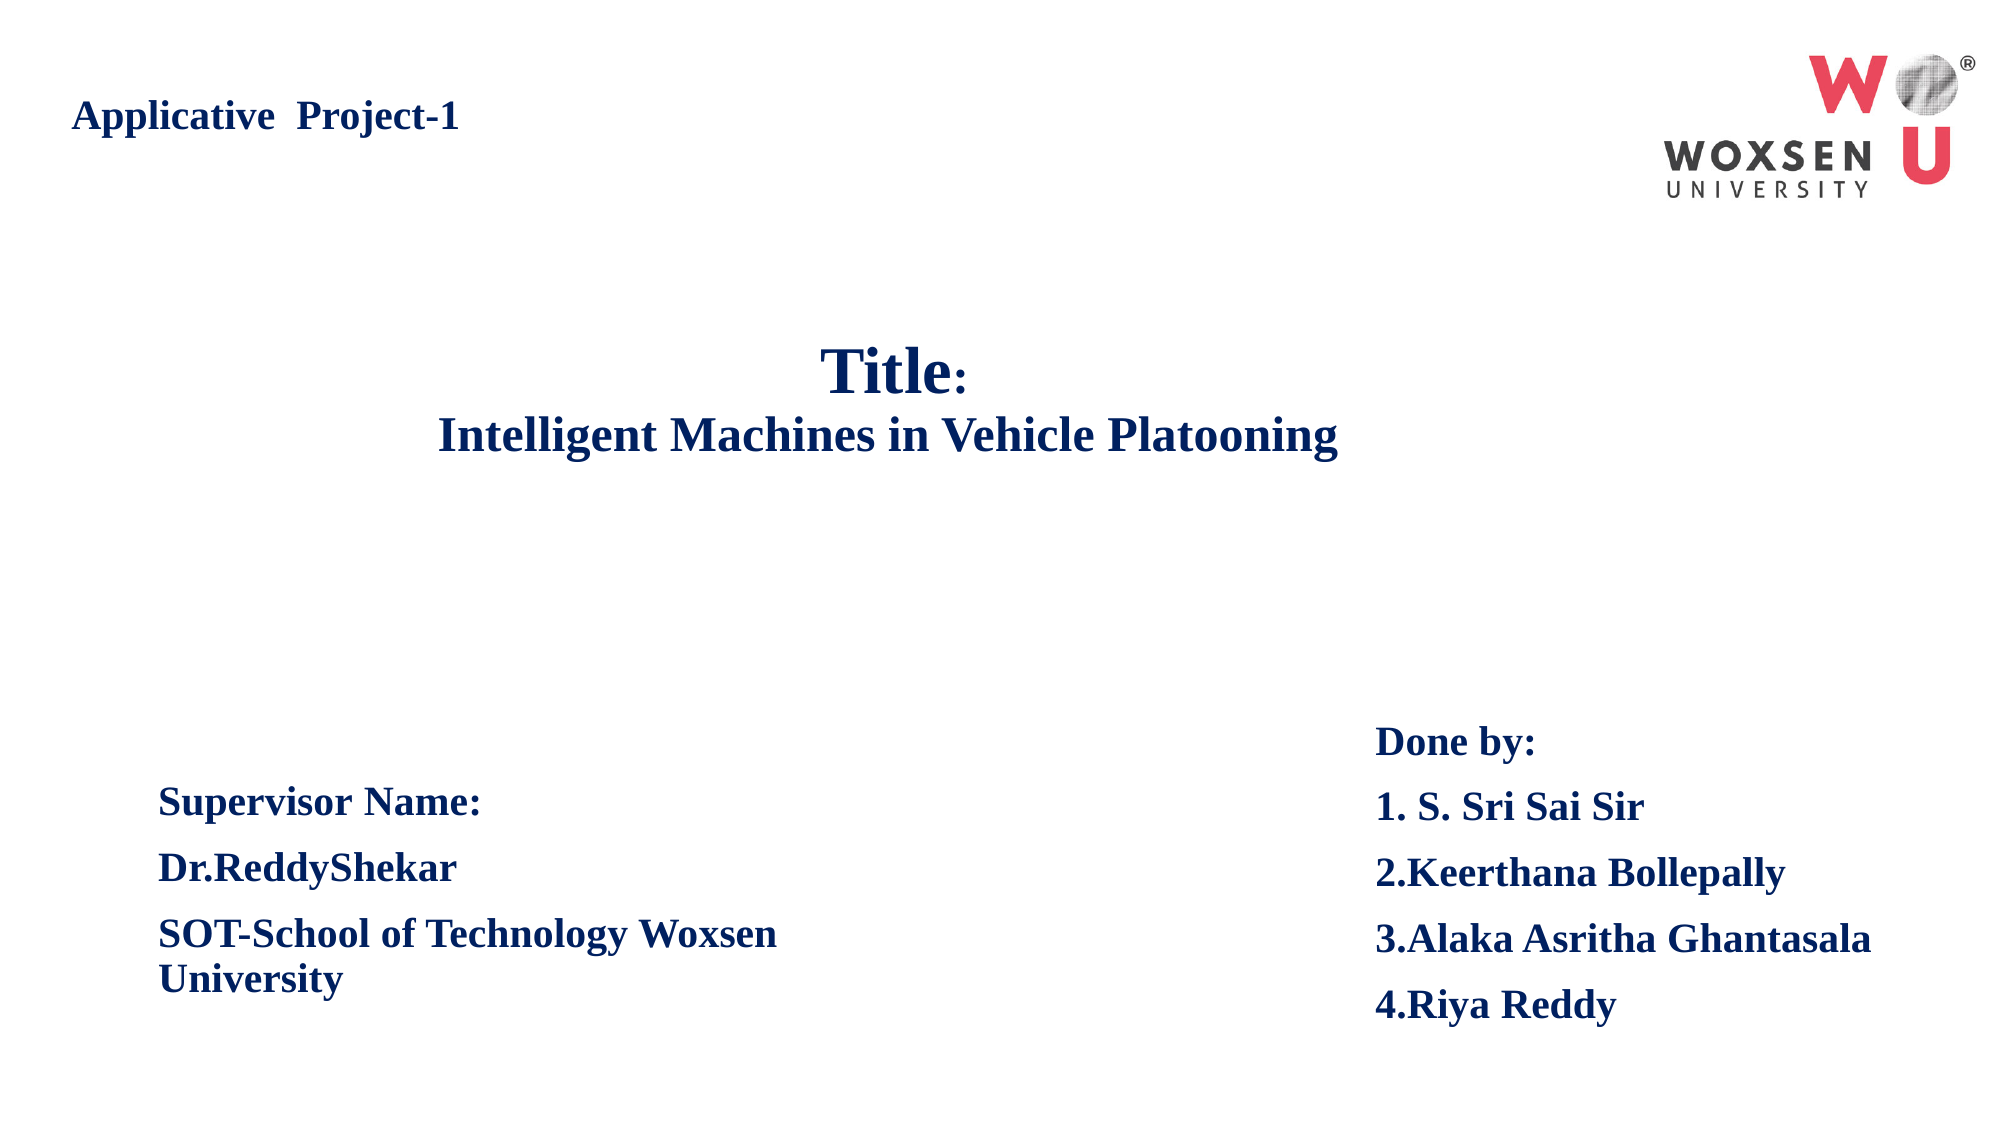

# Applicative  Project-1
Title:
Intelligent Machines in Vehicle Platooning
Done by:
1. S. Sri Sai Sir
2.Keerthana Bollepally
3.Alaka Asritha Ghantasala
4.Riya Reddy
Supervisor Name:
Dr.ReddyShekar
SOT-School of Technology Woxsen University